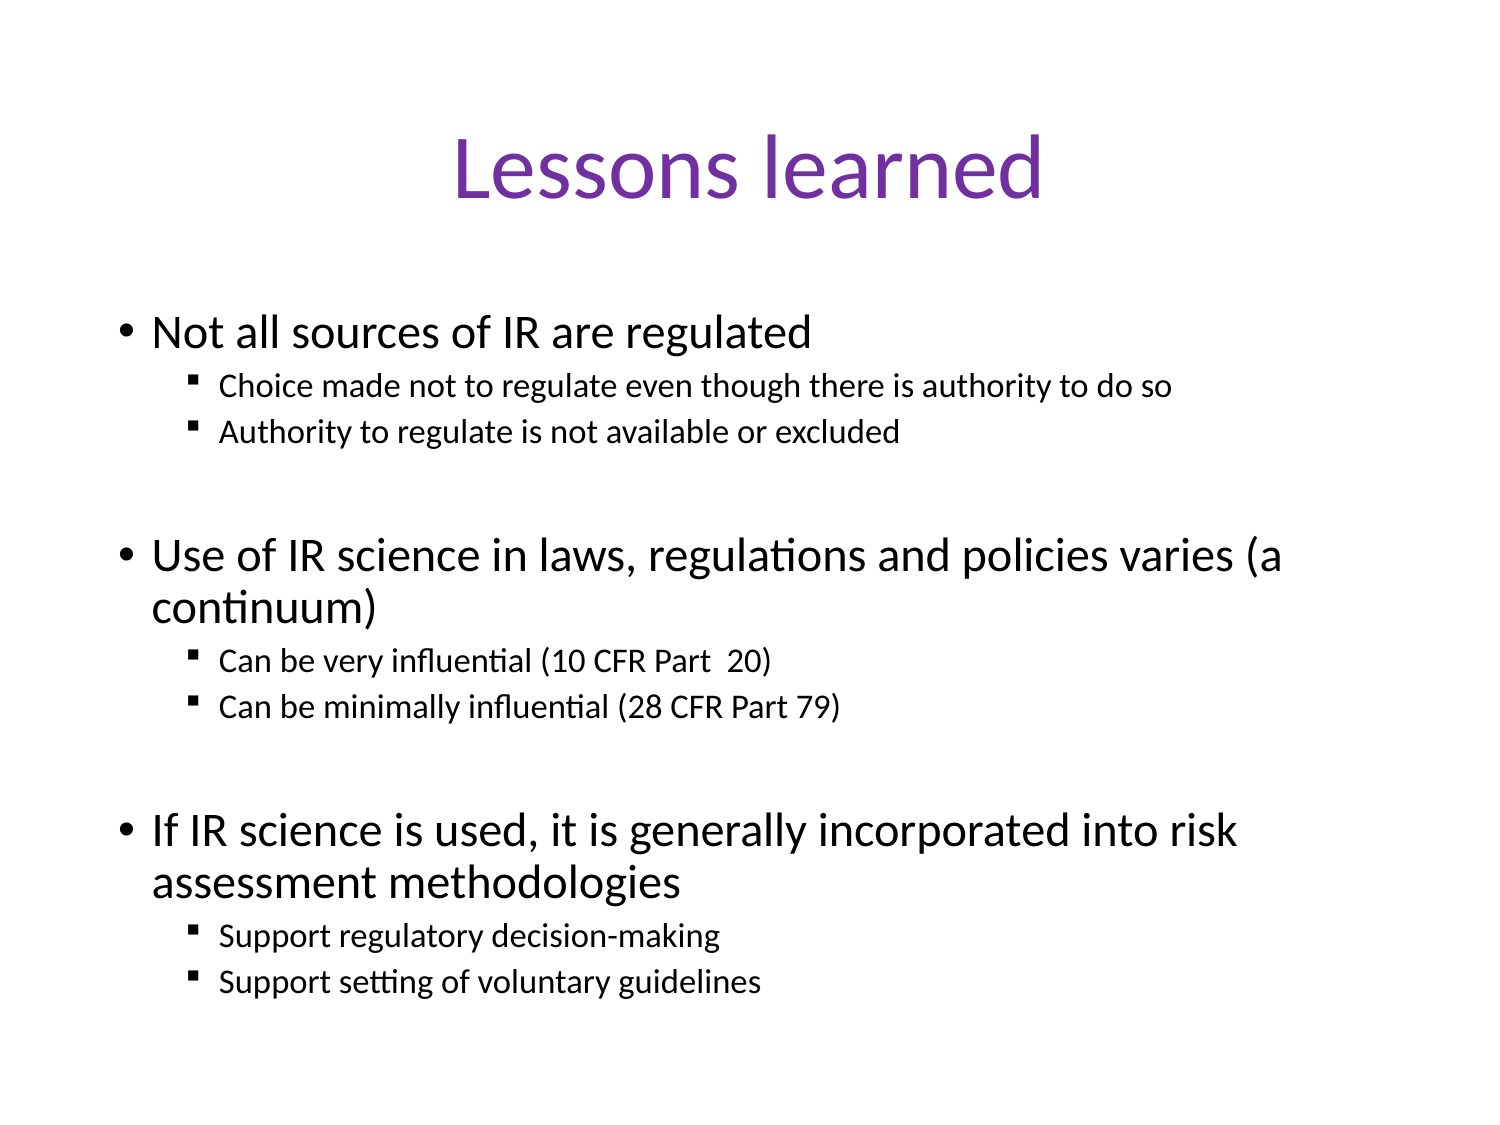

# Lessons learned
Not all sources of IR are regulated
Choice made not to regulate even though there is authority to do so
Authority to regulate is not available or excluded

Use of IR science in laws, regulations and policies varies (a continuum)
Can be very influential (10 CFR Part  20)
Can be minimally influential (28 CFR Part 79)

If IR science is used, it is generally incorporated into risk assessment methodologies
Support regulatory decision-making
Support setting of voluntary guidelines